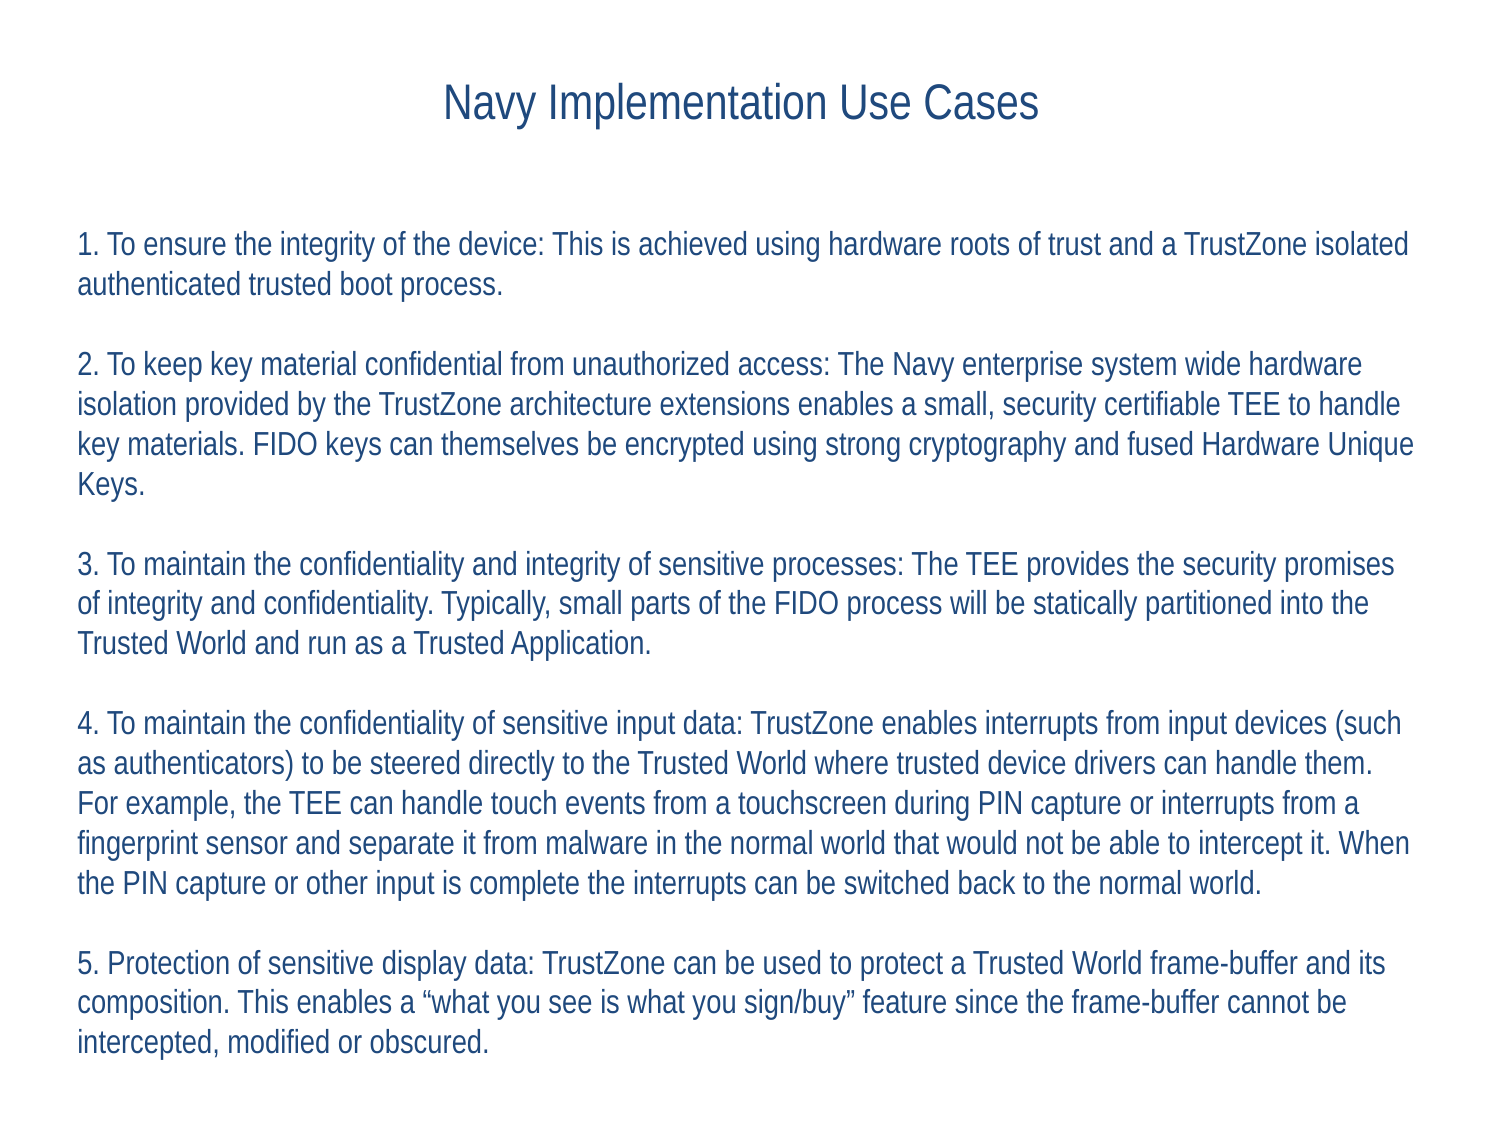

Navy Implementation Use Cases

1. To ensure the integrity of the device: This is achieved using hardware roots of trust and a TrustZone isolated authenticated trusted boot process.

2. To keep key material confidential from unauthorized access: The Navy enterprise system wide hardware isolation provided by the TrustZone architecture extensions enables a small, security certifiable TEE to handle key materials. FIDO keys can themselves be encrypted using strong cryptography and fused Hardware Unique Keys.

3. To maintain the confidentiality and integrity of sensitive processes: The TEE provides the security promises of integrity and confidentiality. Typically, small parts of the FIDO process will be statically partitioned into the Trusted World and run as a Trusted Application.

4. To maintain the confidentiality of sensitive input data: TrustZone enables interrupts from input devices (such as authenticators) to be steered directly to the Trusted World where trusted device drivers can handle them. For example, the TEE can handle touch events from a touchscreen during PIN capture or interrupts from a fingerprint sensor and separate it from malware in the normal world that would not be able to intercept it. When the PIN capture or other input is complete the interrupts can be switched back to the normal world.

5. Protection of sensitive display data: TrustZone can be used to protect a Trusted World frame-buffer and its composition. This enables a “what you see is what you sign/buy” feature since the frame-buffer cannot be intercepted, modified or obscured.